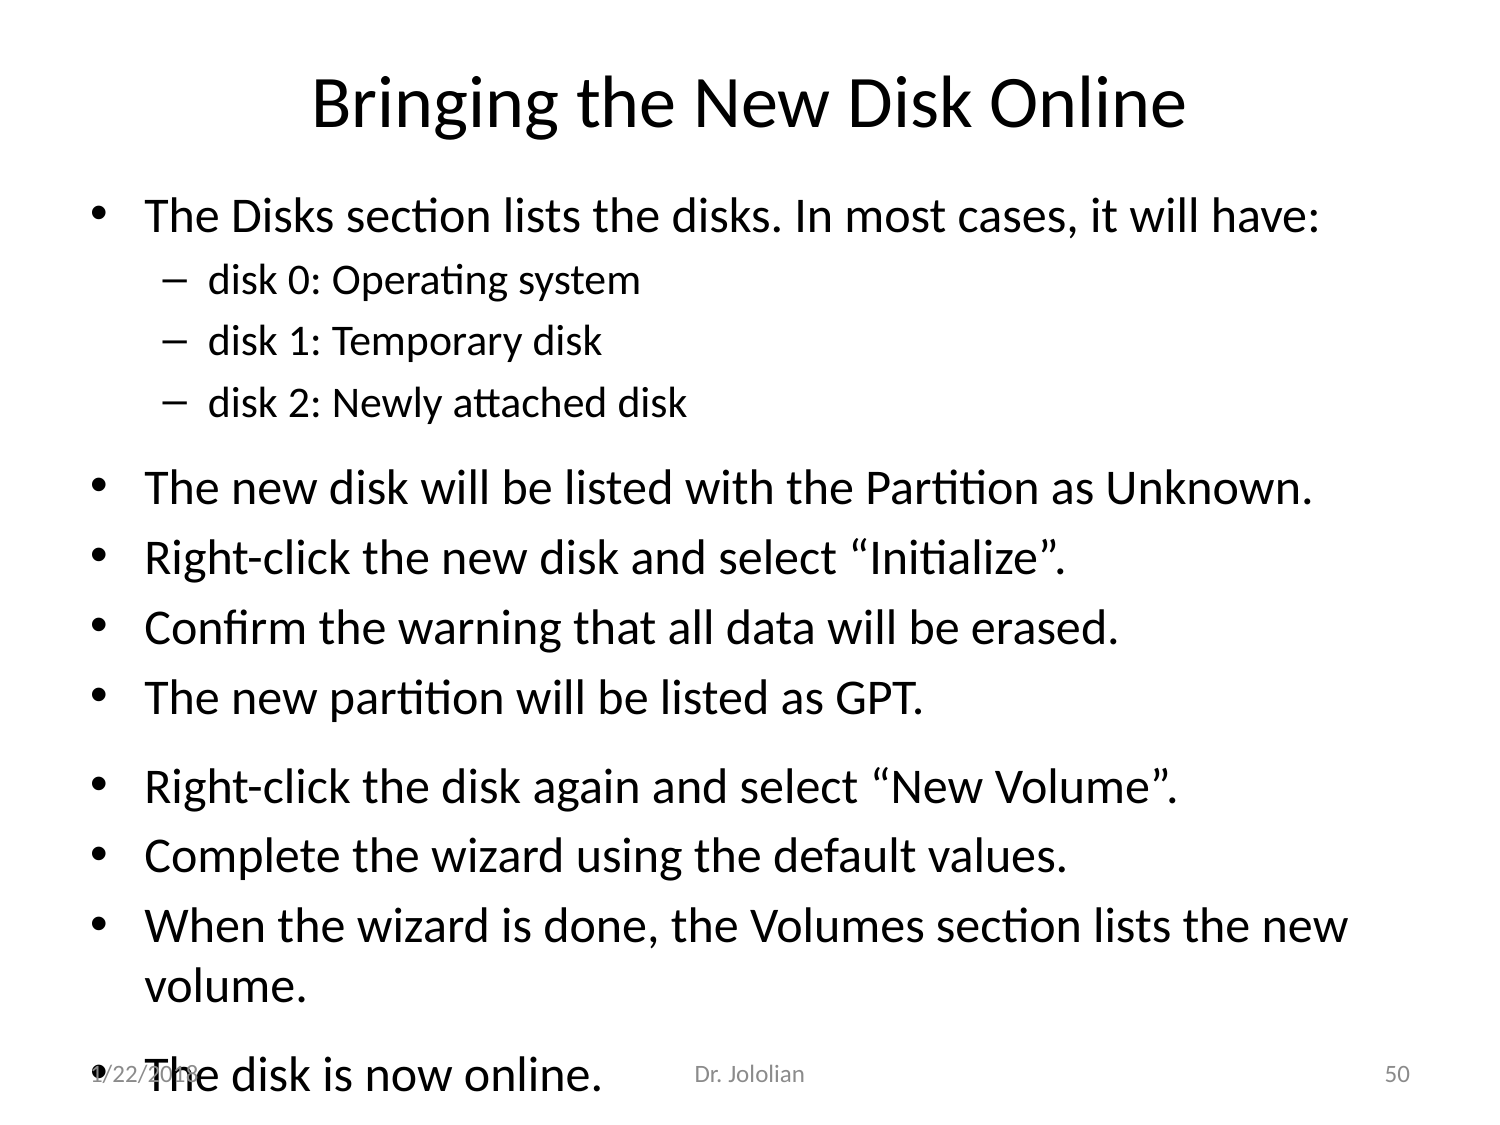

# Bringing the New Disk Online
The Disks section lists the disks. In most cases, it will have:
disk 0: Operating system
disk 1: Temporary disk
disk 2: Newly attached disk
The new disk will be listed with the Partition as Unknown.
Right-click the new disk and select “Initialize”.
Confirm the warning that all data will be erased.
The new partition will be listed as GPT.
Right-click the disk again and select “New Volume”.
Complete the wizard using the default values.
When the wizard is done, the Volumes section lists the new volume.
The disk is now online.

1/22/2018
Dr. Jololian
50